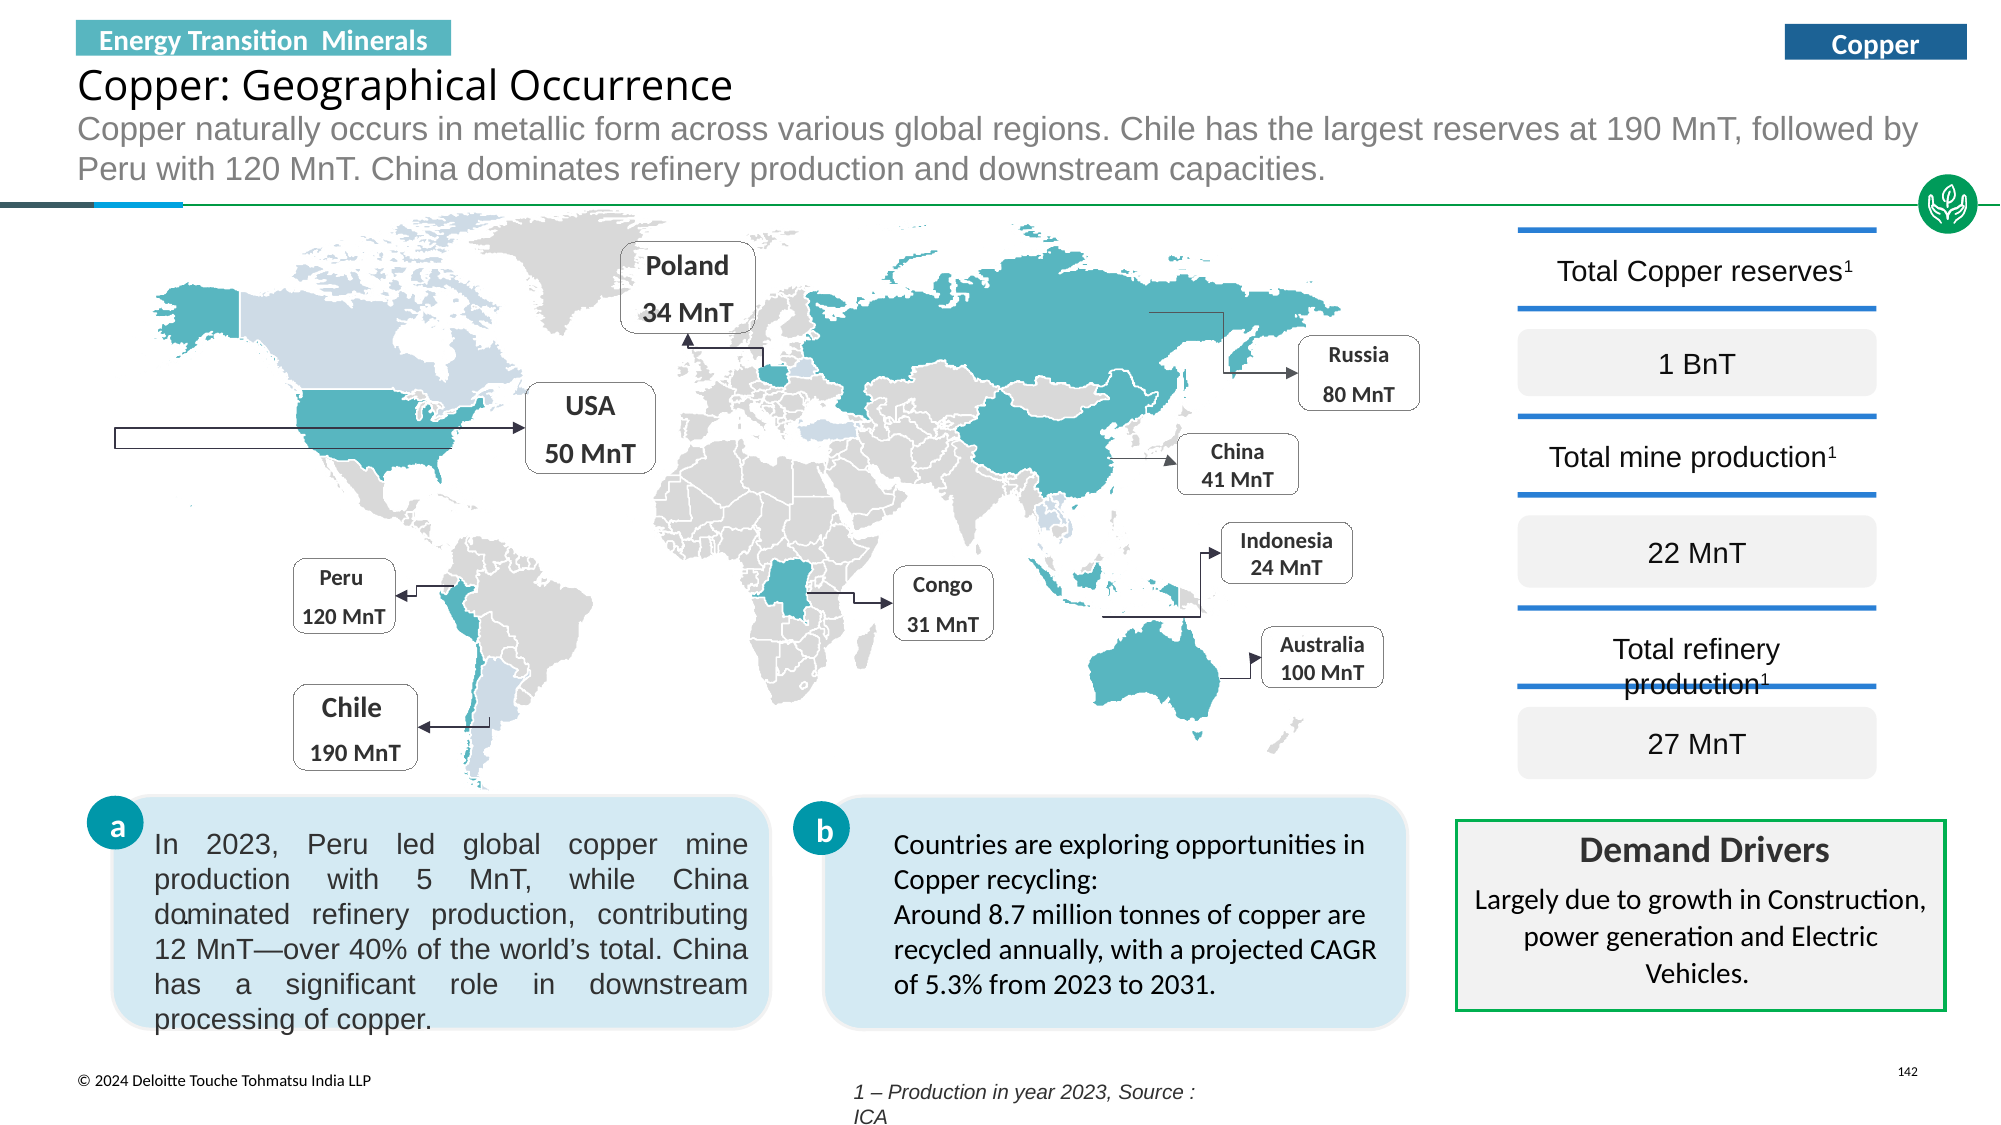

Energy Transition  Minerals
Copper
# Copper: Geographical Occurrence
Copper naturally occurs in metallic form across various global regions. Chile has the largest reserves at 190 MnT, followed by Peru with 120 MnT. China dominates refinery production and downstream capacities.

Poland
34 MnT

Russia
80 MnT

USA
50 MnT

China
41 MnT

Indonesia
24 MnT

Peru
120 MnT

Congo
31 MnT

Australia
100 MnT

Chile
190 MnT

Total Copper reserves1

1 BnT

Total mine production1

22 MnT

Total refinery  production1

27 MnT
.
a
Countries are exploring opportunities in Copper recycling:
Around 8.7 million tonnes of copper are recycled annually, with a projected CAGR of 5.3% from 2023 to 2031.
b
In 2023, Peru led global copper mine production with 5 MnT, while China dominated refinery production, contributing 12 MnT—over 40% of the world’s total. China has a significant role in downstream processing of copper.

Demand Drivers
Largely due to growth in Construction, power generation and Electric Vehicles.
1 – Production in year 2023, Source : ICA